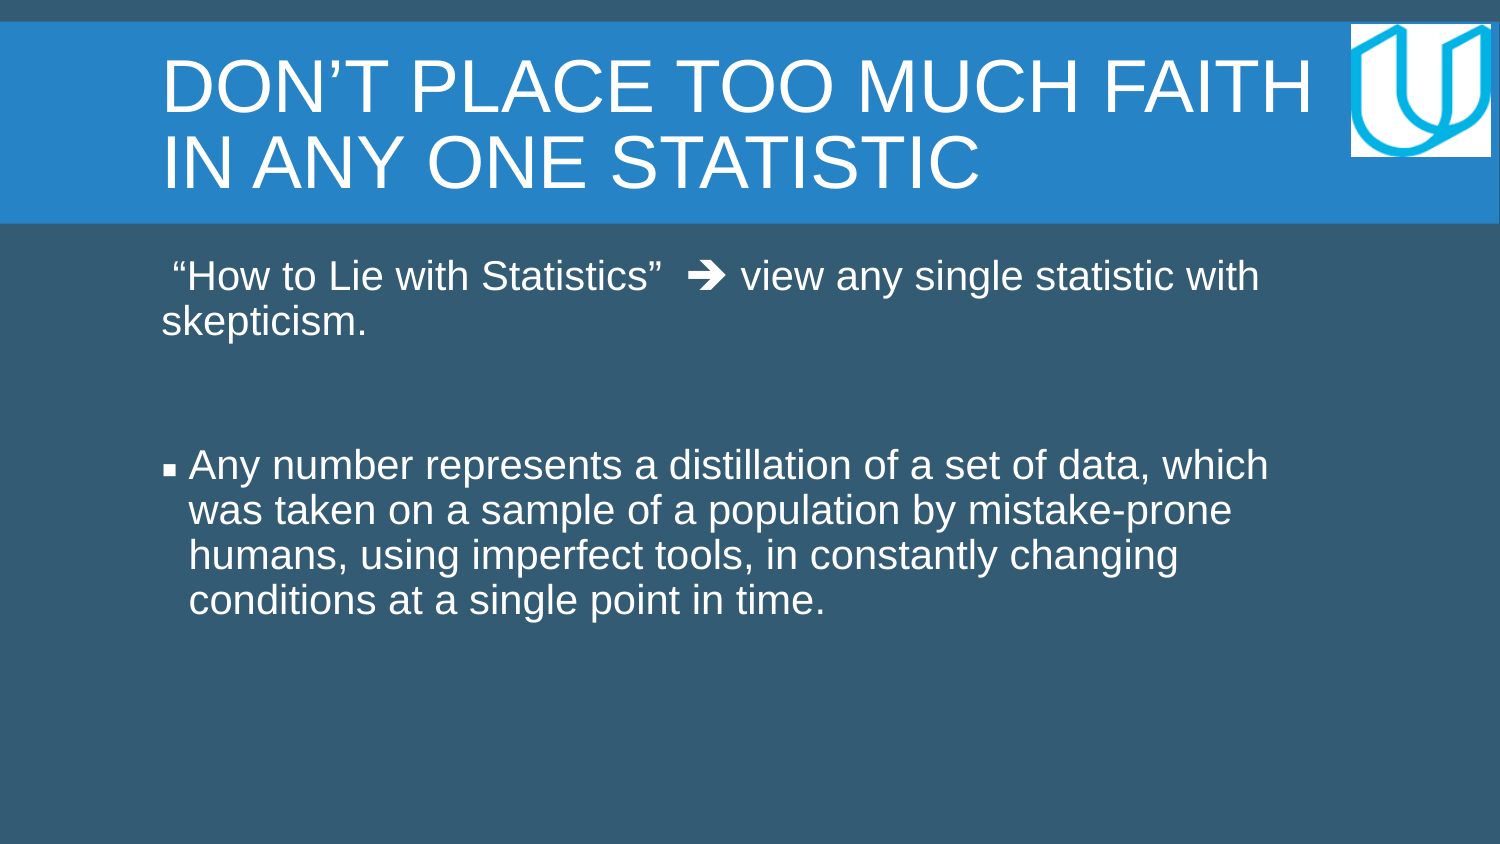

DON’T PLACE TOO MUCH FAITH IN ANY ONE STATISTIC
 “How to Lie with Statistics”  🡺 view any single statistic with skepticism.

Any number represents a distillation of a set of data, which was taken on a sample of a population by mistake-prone humans, using imperfect tools, in constantly changing conditions at a single point in time.